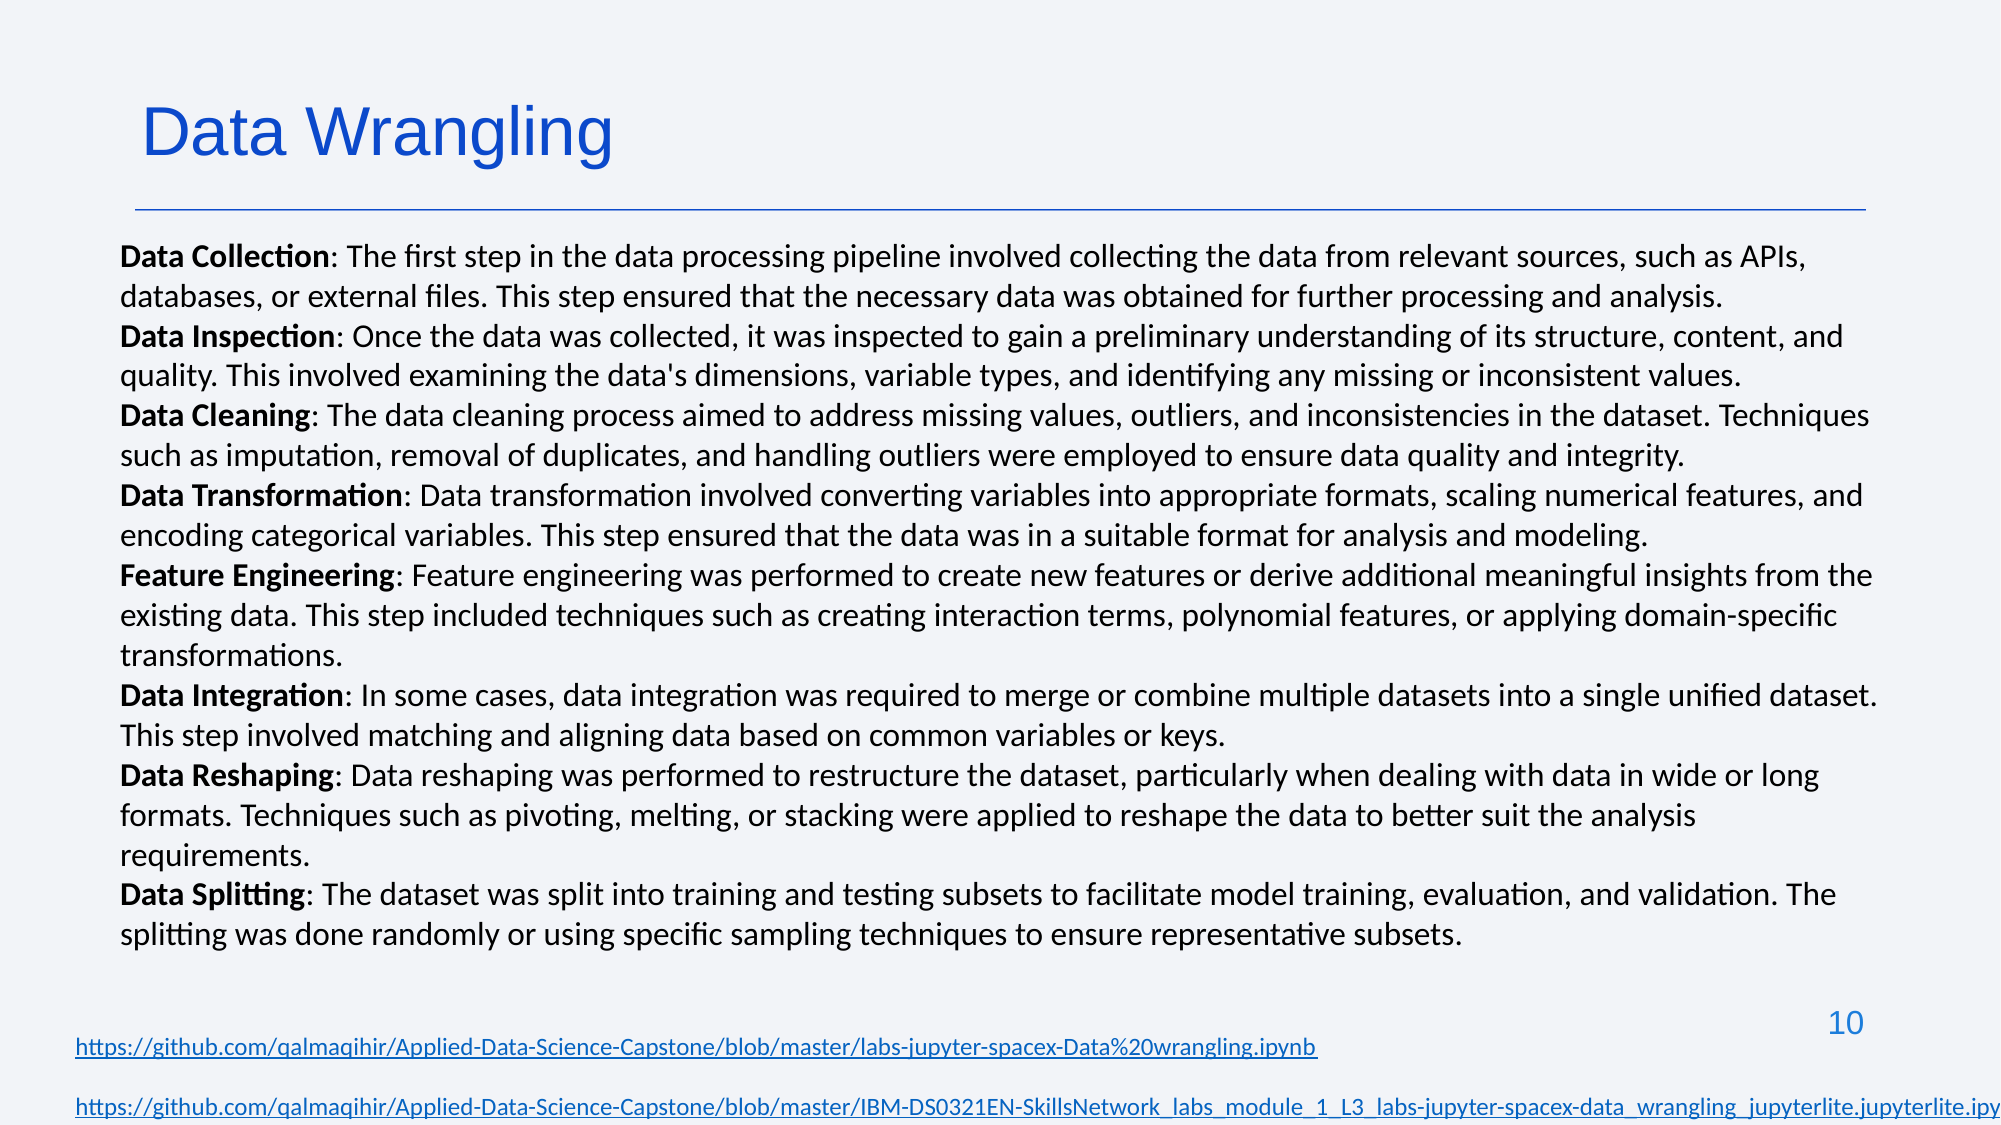

Data Wrangling
Data Collection: The first step in the data processing pipeline involved collecting the data from relevant sources, such as APIs, databases, or external files. This step ensured that the necessary data was obtained for further processing and analysis.
Data Inspection: Once the data was collected, it was inspected to gain a preliminary understanding of its structure, content, and quality. This involved examining the data's dimensions, variable types, and identifying any missing or inconsistent values.
Data Cleaning: The data cleaning process aimed to address missing values, outliers, and inconsistencies in the dataset. Techniques such as imputation, removal of duplicates, and handling outliers were employed to ensure data quality and integrity.
Data Transformation: Data transformation involved converting variables into appropriate formats, scaling numerical features, and encoding categorical variables. This step ensured that the data was in a suitable format for analysis and modeling.
Feature Engineering: Feature engineering was performed to create new features or derive additional meaningful insights from the existing data. This step included techniques such as creating interaction terms, polynomial features, or applying domain-specific transformations.
Data Integration: In some cases, data integration was required to merge or combine multiple datasets into a single unified dataset. This step involved matching and aligning data based on common variables or keys.
Data Reshaping: Data reshaping was performed to restructure the dataset, particularly when dealing with data in wide or long formats. Techniques such as pivoting, melting, or stacking were applied to reshape the data to better suit the analysis requirements.
Data Splitting: The dataset was split into training and testing subsets to facilitate model training, evaluation, and validation. The splitting was done randomly or using specific sampling techniques to ensure representative subsets.

10
https://github.com/qalmaqihir/Applied-Data-Science-Capstone/blob/master/labs-jupyter-spacex-Data%20wrangling.ipynb

https://github.com/qalmaqihir/Applied-Data-Science-Capstone/blob/master/IBM-DS0321EN-SkillsNetwork_labs_module_1_L3_labs-jupyter-spacex-data_wrangling_jupyterlite.jupyterlite.ipynb